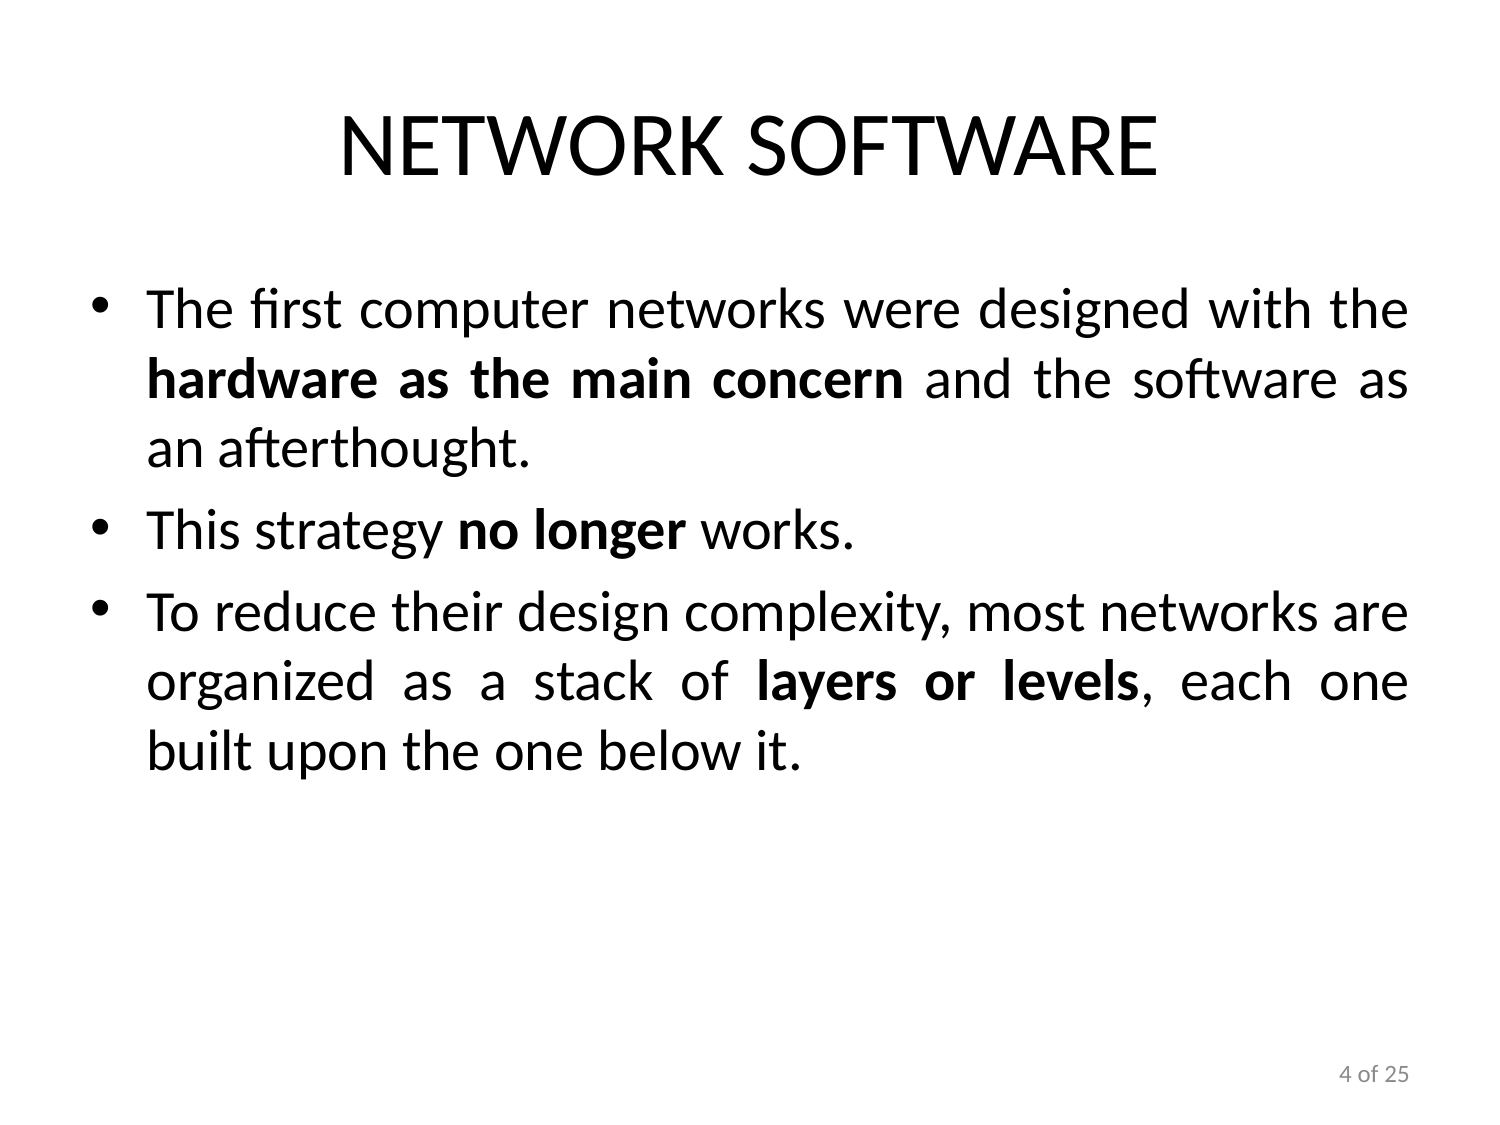

# Network Software
The first computer networks were designed with the hardware as the main concern and the software as an afterthought.
This strategy no longer works.
To reduce their design complexity, most networks are organized as a stack of layers or levels, each one built upon the one below it.

4 of 25